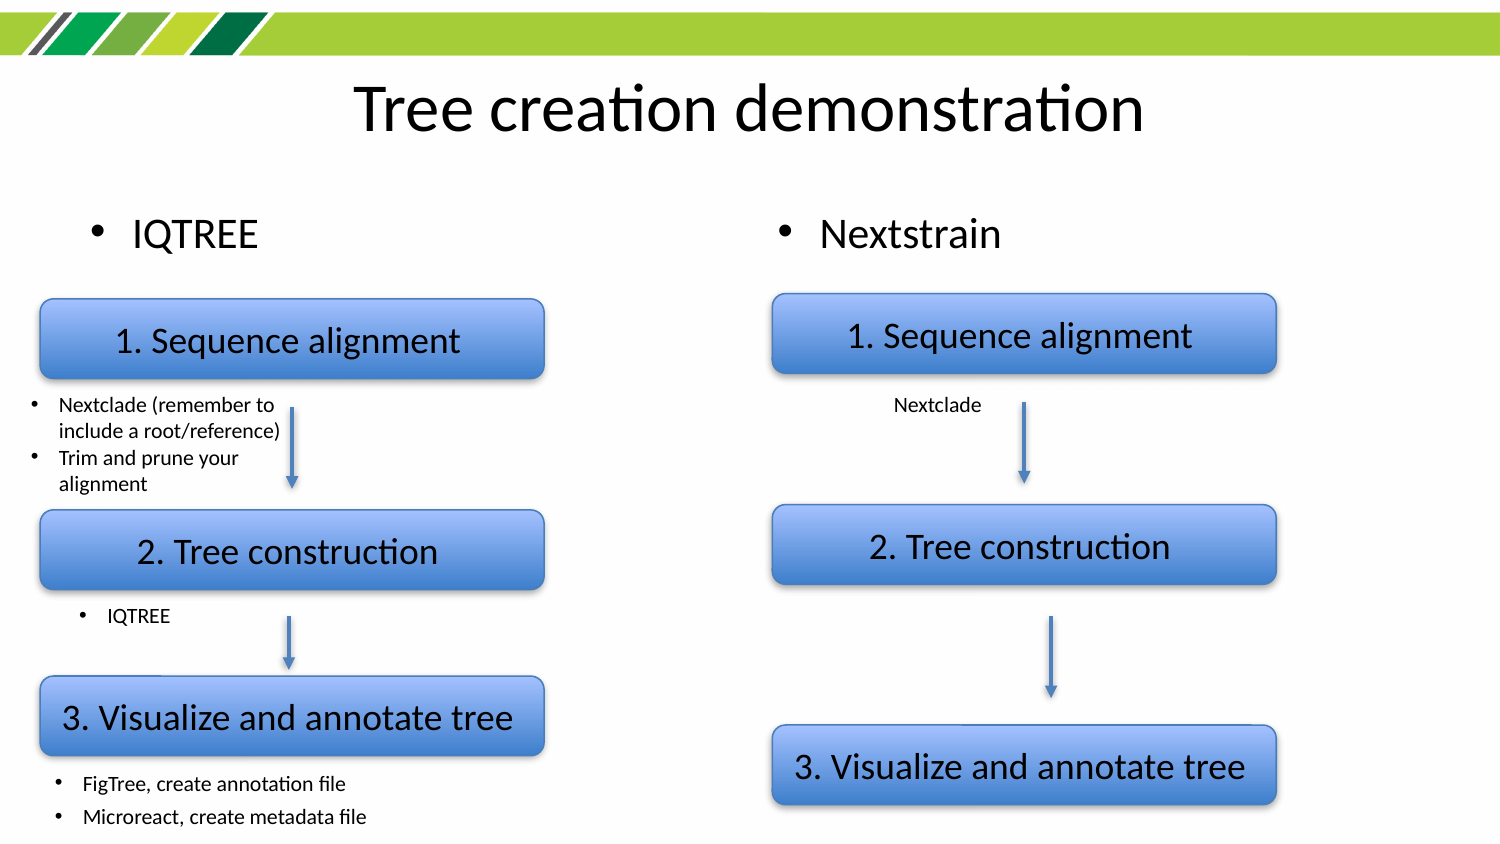

# Tree creation demonstration
IQTREE
Nextstrain
1. Sequence alignment
1. Sequence alignment
Nextclade (remember to include a root/reference)
Trim and prune your alignment
Nextclade
2. Tree construction
2. Tree construction
IQTREE
3. Visualize and annotate tree
3. Visualize and annotate tree
FigTree, create annotation file
Microreact, create metadata file